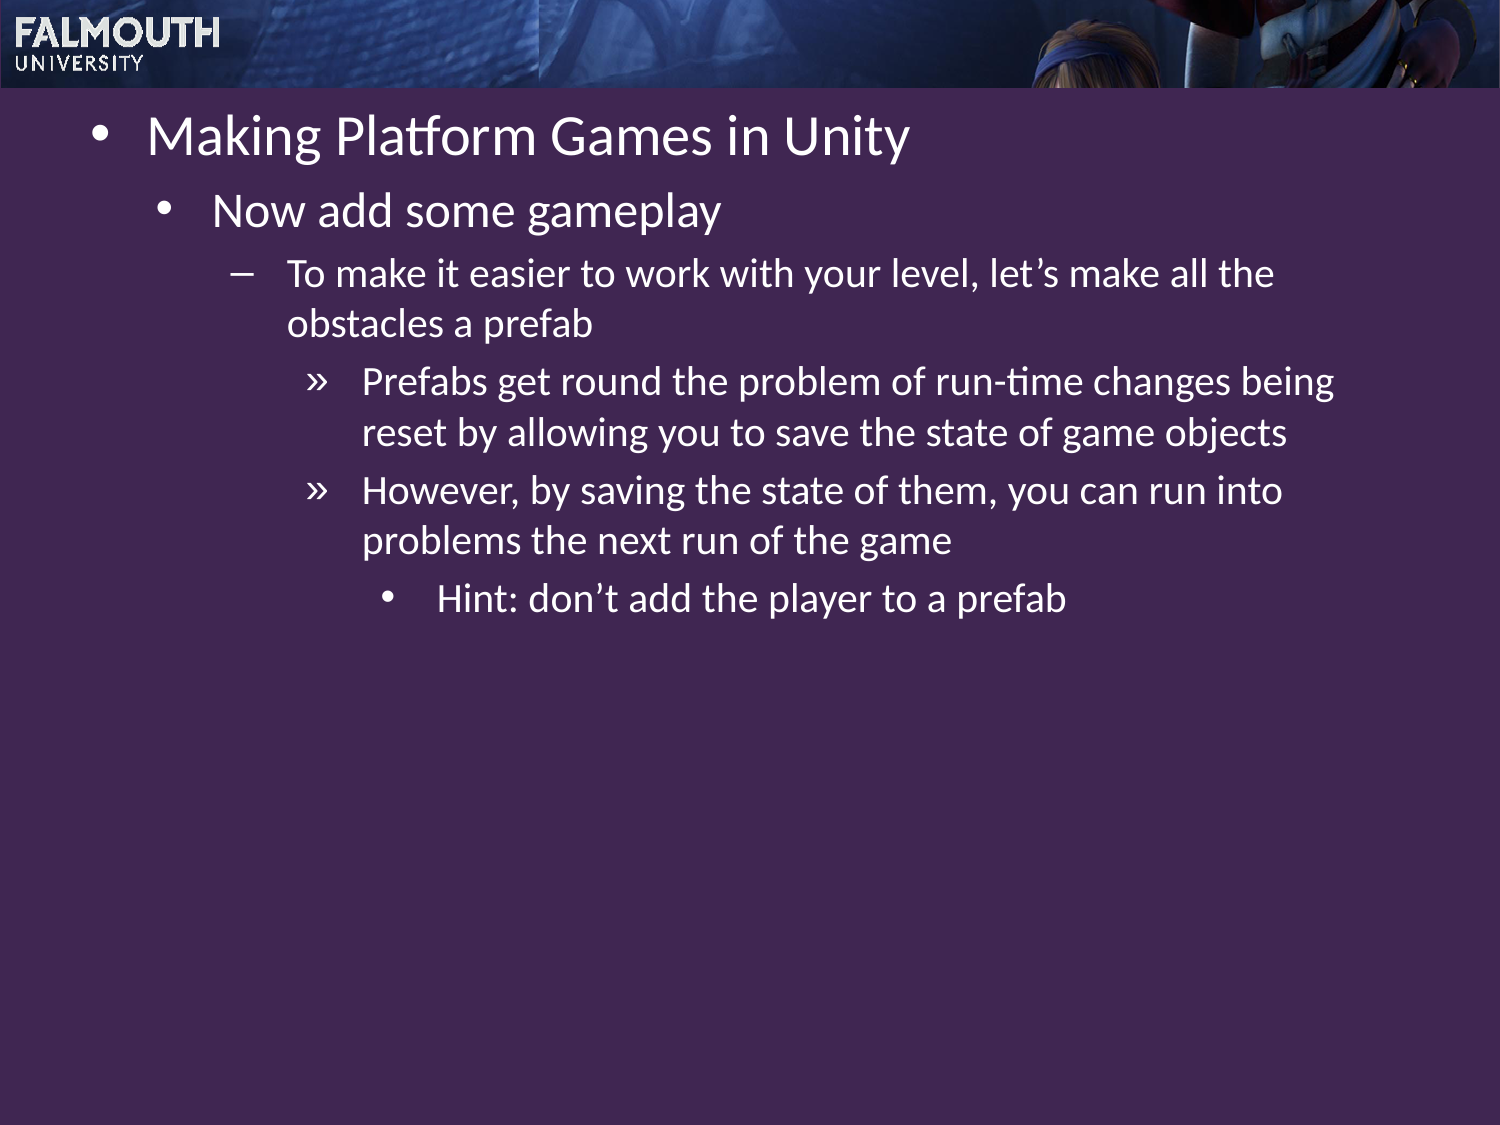

Making Platform Games in Unity
Now add some gameplay
To make it easier to work with your level, let’s make all the obstacles a prefab
Prefabs get round the problem of run-time changes being reset by allowing you to save the state of game objects
However, by saving the state of them, you can run into problems the next run of the game
Hint: don’t add the player to a prefab